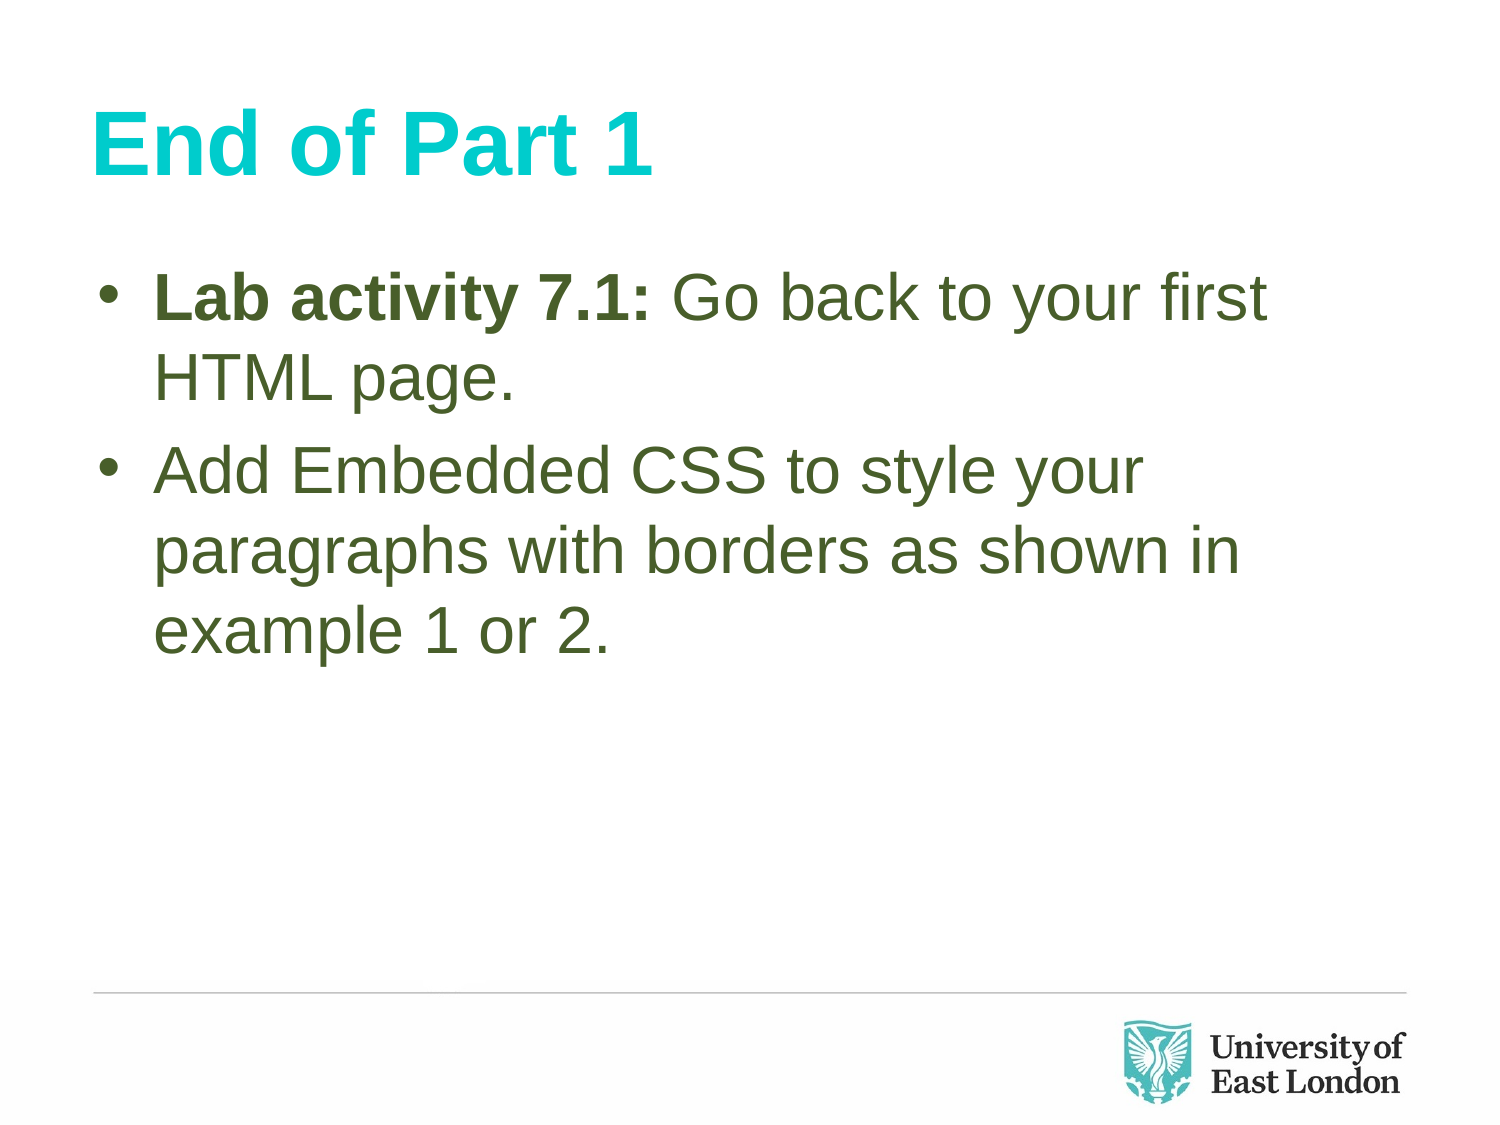

# End of Part 1
Lab activity 7.1: Go back to your first HTML page.
Add Embedded CSS to style your paragraphs with borders as shown in example 1 or 2.